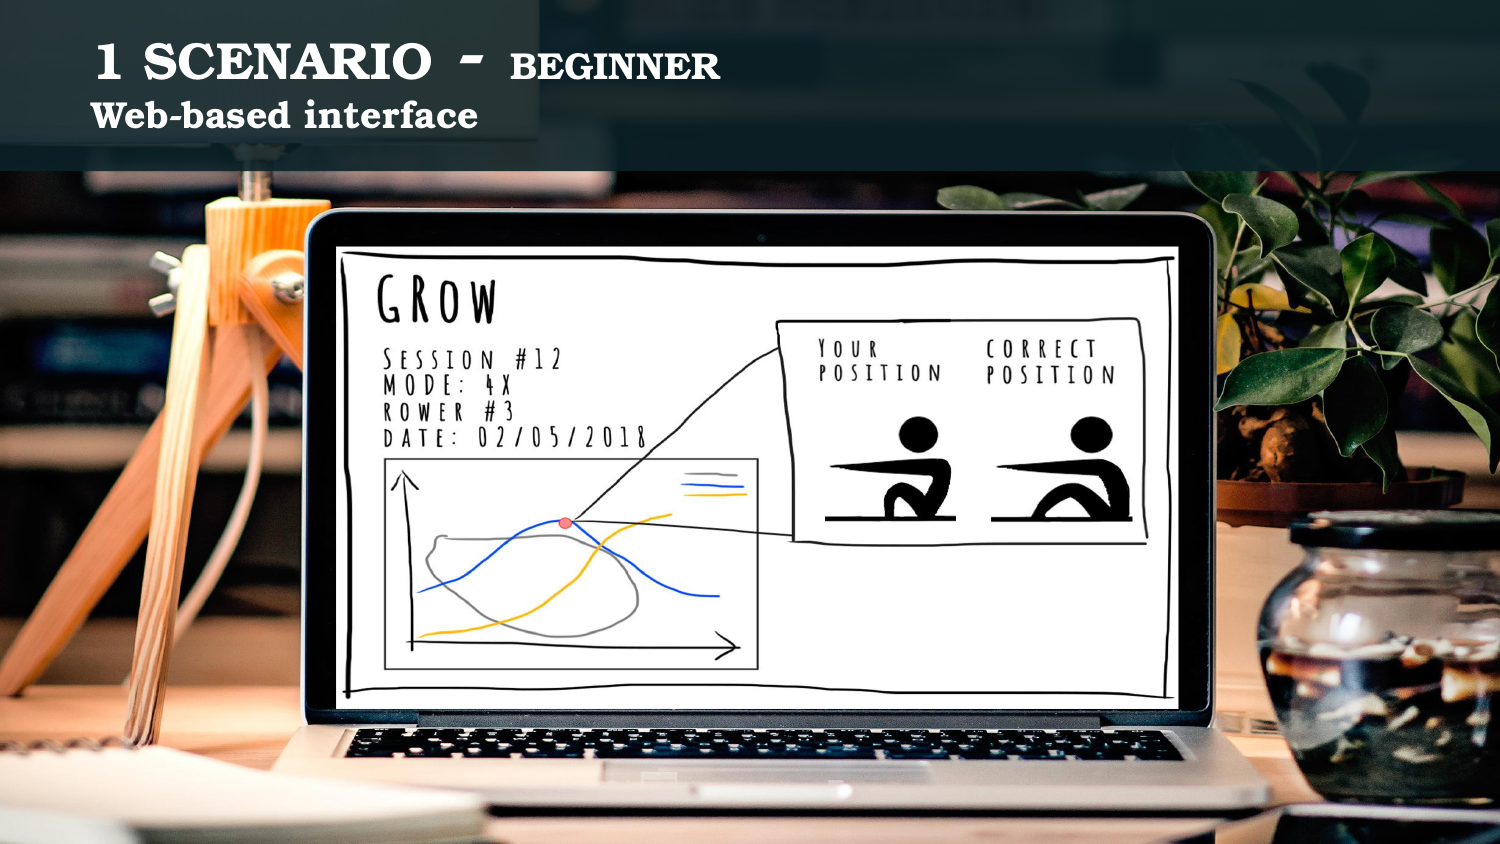

# 1 SCENARIO - BEGINNER
Web-based interface